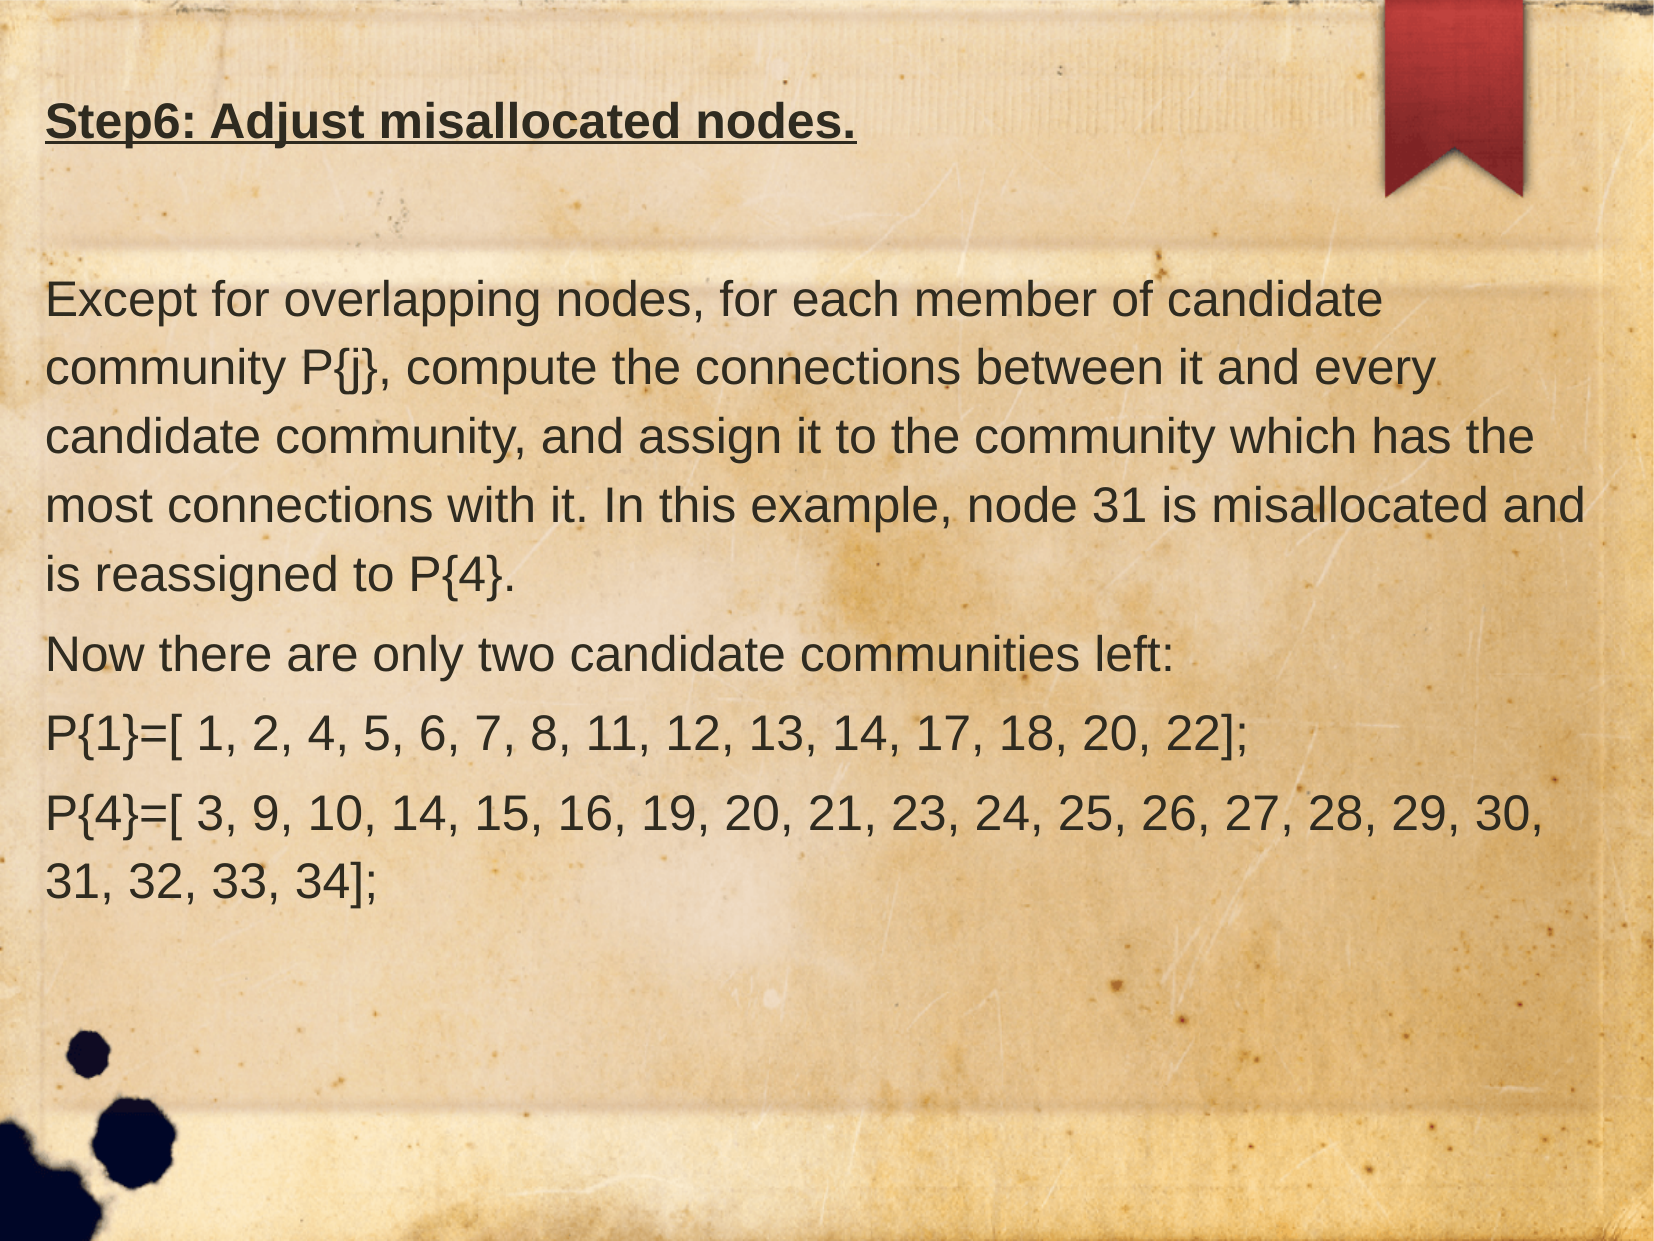

# Step6: Adjust misallocated nodes.

Except for overlapping nodes, for each member of candidate community P{j}, compute the connections between it and every candidate community, and assign it to the community which has the most connections with it. In this example, node 31 is misallocated and is reassigned to P{4}.
Now there are only two candidate communities left:
P{1}=[ 1, 2, 4, 5, 6, 7, 8, 11, 12, 13, 14, 17, 18, 20, 22];
P{4}=[ 3, 9, 10, 14, 15, 16, 19, 20, 21, 23, 24, 25, 26, 27, 28, 29, 30, 31, 32, 33, 34];